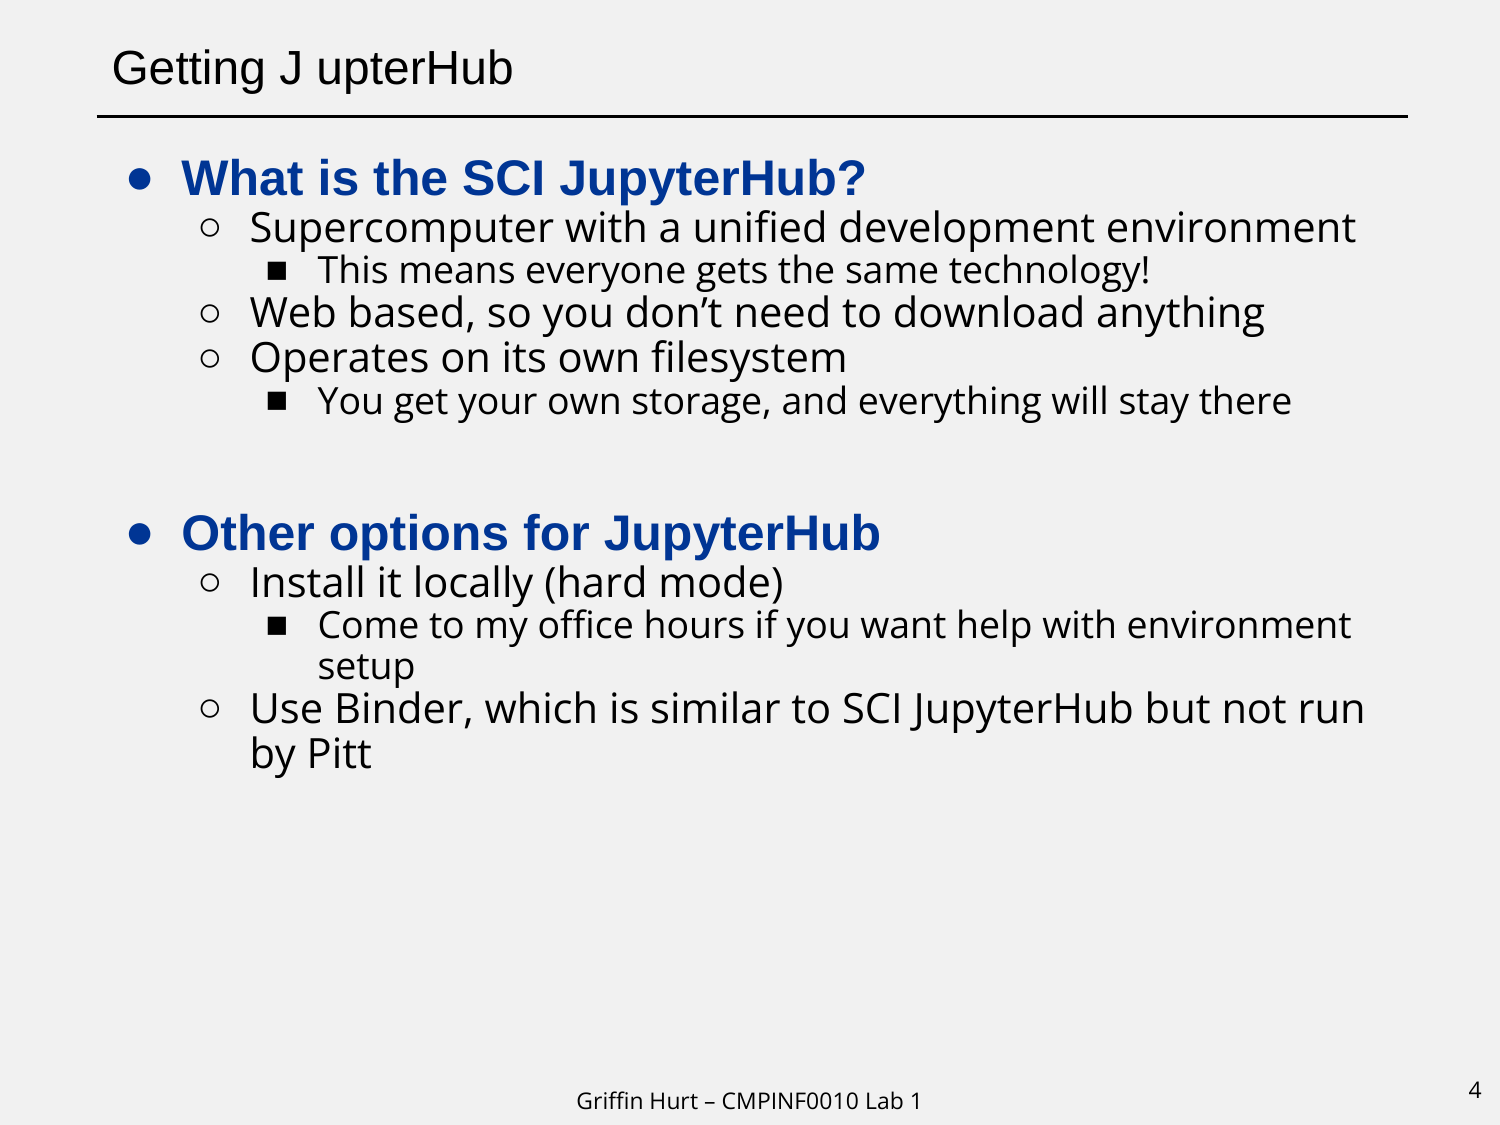

# Getting J upterHub
What is the SCI JupyterHub?
Supercomputer with a unified development environment
This means everyone gets the same technology!
Web based, so you don’t need to download anything
Operates on its own filesystem
You get your own storage, and everything will stay there

Other options for JupyterHub
Install it locally (hard mode)
Come to my office hours if you want help with environment setup
Use Binder, which is similar to SCI JupyterHub but not run by Pitt
4
Griffin Hurt – CMPINF0010 Lab 1